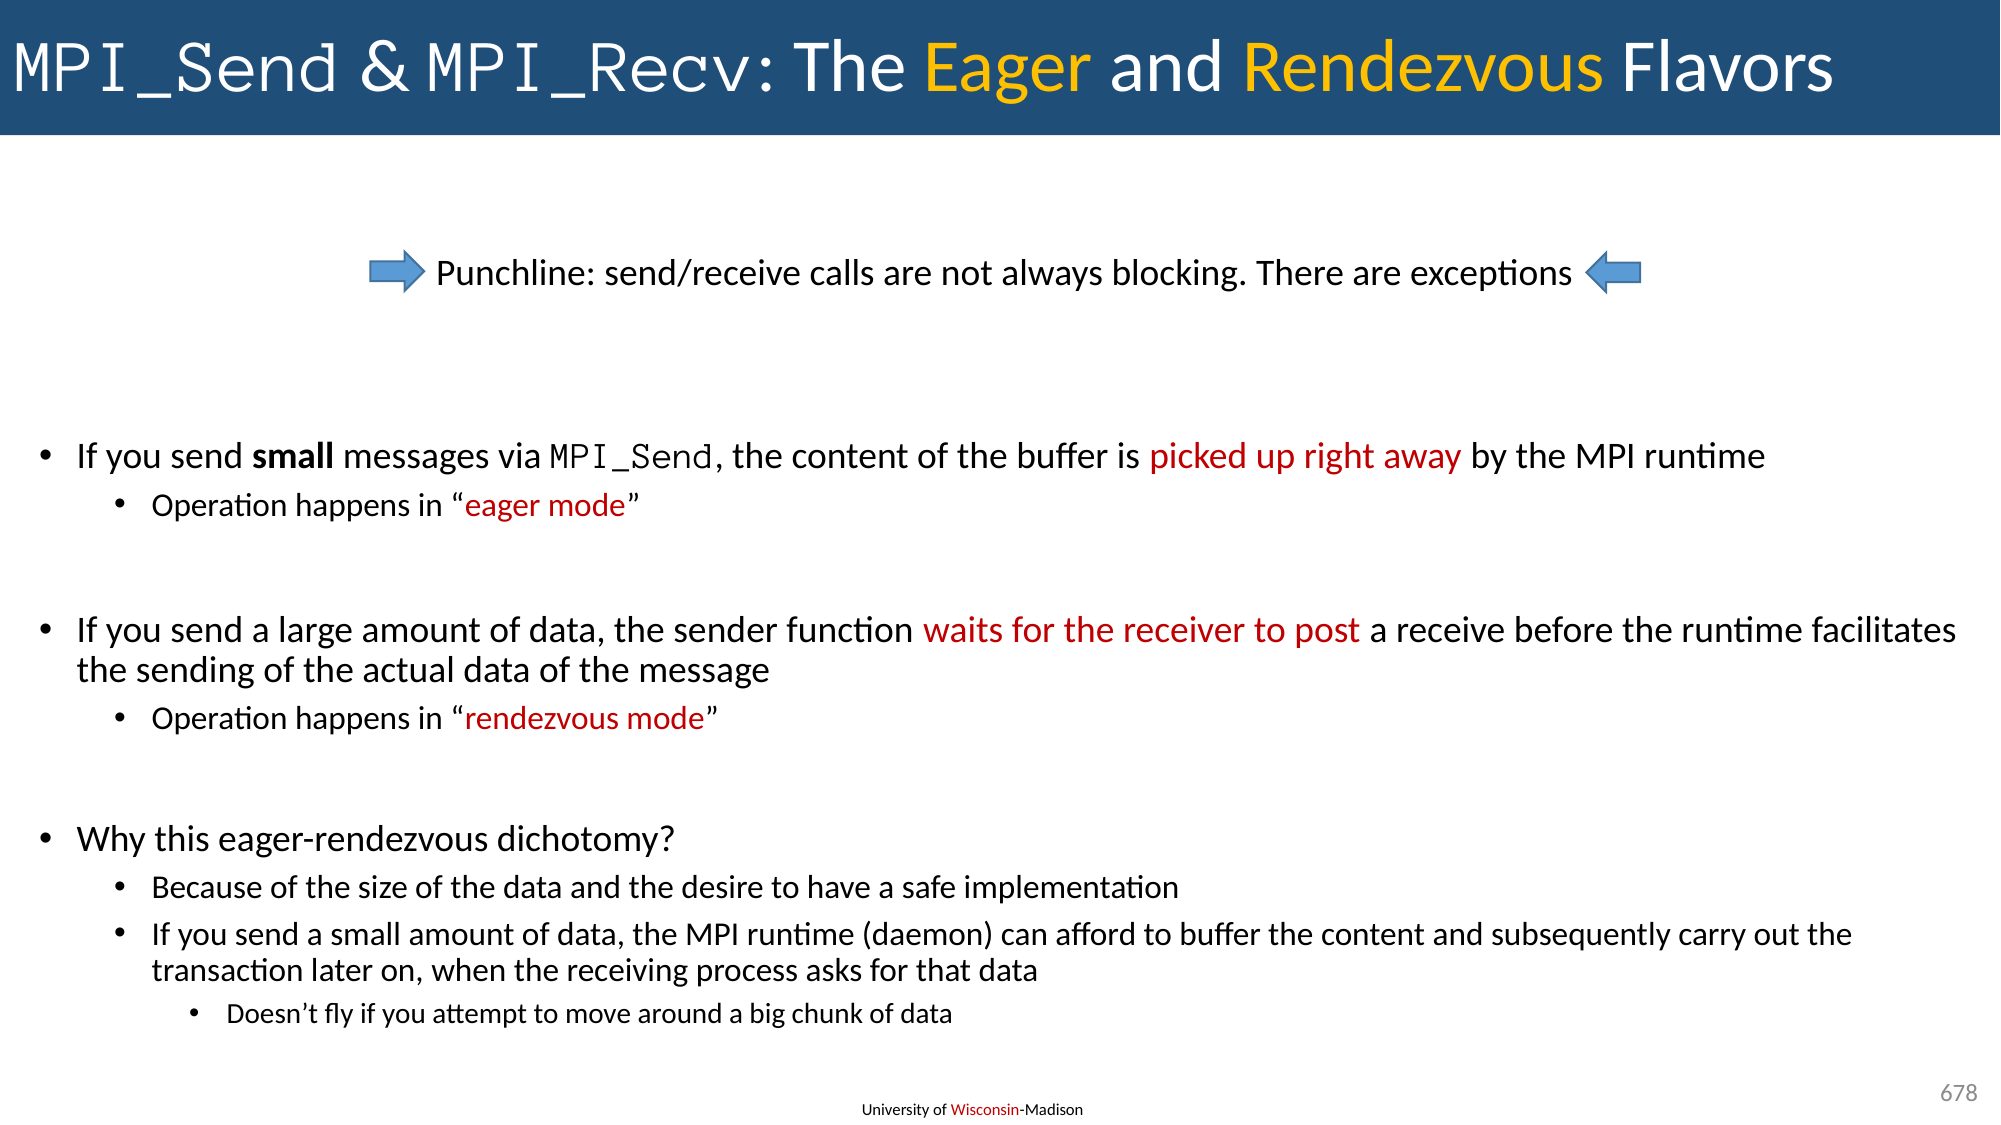

# MPI_Send & MPI_Recv: The Eager and Rendezvous Flavors
Punchline: send/receive calls are not always blocking. There are exceptions

If you send small messages via MPI_Send, the content of the buffer is picked up right away by the MPI runtime
Operation happens in “eager mode”

If you send a large amount of data, the sender function waits for the receiver to post a receive before the runtime facilitates the sending of the actual data of the message
Operation happens in “rendezvous mode”

Why this eager-rendezvous dichotomy?
Because of the size of the data and the desire to have a safe implementation
If you send a small amount of data, the MPI runtime (daemon) can afford to buffer the content and subsequently carry out the transaction later on, when the receiving process asks for that data
Doesn’t fly if you attempt to move around a big chunk of data

678